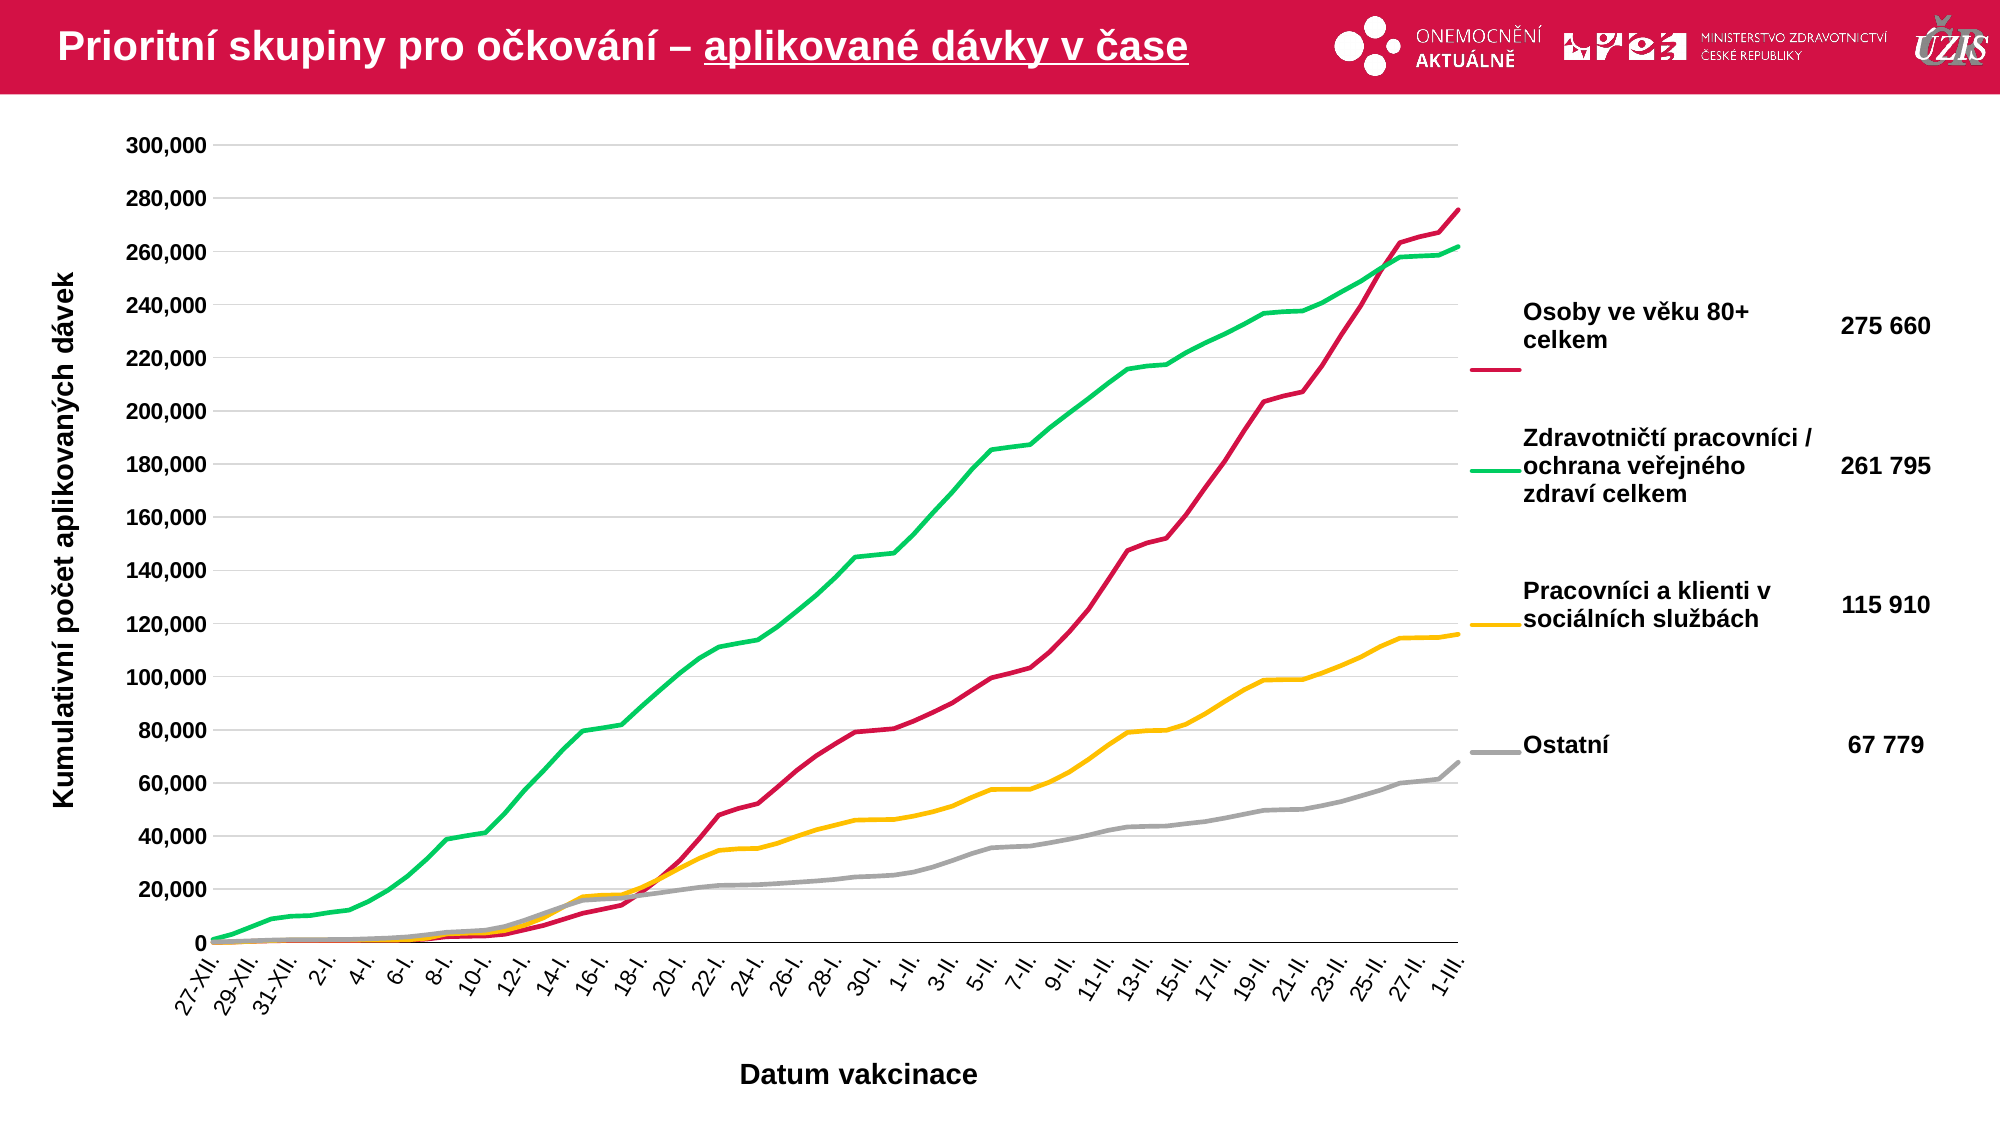

# Prioritní skupiny pro očkování – aplikované dávky v čase

### Chart

| Category | Osoby ve věku 80+ celkem | Zdravotničtí pracovníci / ochrana veřejného zdraví celkem | Pracovníci a klienti v sociálních službách | Ostatní |
|---|---|---|---|---|
| 27-XII. | 26.0 | 1090.0 | 10.0 | 149.0 |
| 28-XII. | 124.0 | 3087.0 | 86.0 | 336.0 |
| 29-XII. | 404.0 | 5945.0 | 398.0 | 589.0 |
| 30-XII. | 585.0 | 8840.0 | 681.0 | 866.0 |
| 31-XII. | 702.0 | 9824.0 | 875.0 | 982.0 |
| 1-I. | 705.0 | 10071.0 | 879.0 | 992.0 |
| 2-I. | 717.0 | 11264.0 | 879.0 | 1051.0 |
| 3-I. | 719.0 | 12136.0 | 881.0 | 1092.0 |
| 4-I. | 749.0 | 15439.0 | 884.0 | 1339.0 |
| 5-I. | 790.0 | 19635.0 | 896.0 | 1620.0 |
| 6-I. | 857.0 | 24927.0 | 951.0 | 2055.0 |
| 7-I. | 1256.0 | 31416.0 | 1567.0 | 2855.0 |
| 8-I. | 2113.0 | 38773.0 | 3156.0 | 3799.0 |
| 9-I. | 2299.0 | 40086.0 | 3458.0 | 4147.0 |
| 10-I. | 2407.0 | 41246.0 | 3538.0 | 4561.0 |
| 11-I. | 3045.0 | 48555.0 | 4460.0 | 5962.0 |
| 12-I. | 4697.0 | 57148.0 | 6405.0 | 8266.0 |
| 13-I. | 6385.0 | 64662.0 | 9276.0 | 10894.0 |
| 14-I. | 8661.0 | 72626.0 | 13289.0 | 13484.0 |
| 15-I. | 10940.0 | 79564.0 | 17133.0 | 15830.0 |
| 16-I. | 12442.0 | 80657.0 | 17751.0 | 16296.0 |
| 17-I. | 13987.0 | 81860.0 | 17849.0 | 16603.0 |
| 18-I. | 18720.0 | 88623.0 | 20555.0 | 17726.0 |
| 19-I. | 24343.0 | 95070.0 | 24038.0 | 18674.0 |
| 20-I. | 30843.0 | 101360.0 | 27960.0 | 19719.0 |
| 21-I. | 39053.0 | 106920.0 | 31622.0 | 20703.0 |
| 22-I. | 47920.0 | 111143.0 | 34610.0 | 21431.0 |
| 23-I. | 50378.0 | 112534.0 | 35208.0 | 21550.0 |
| 24-I. | 52206.0 | 113793.0 | 35333.0 | 21689.0 |
| 25-I. | 58345.0 | 118672.0 | 37246.0 | 22125.0 |
| 26-I. | 64689.0 | 124572.0 | 39900.0 | 22610.0 |
| 27-I. | 70168.0 | 130610.0 | 42338.0 | 23097.0 |
| 28-I. | 74801.0 | 137409.0 | 44137.0 | 23709.0 |
| 29-I. | 79124.0 | 144999.0 | 45980.0 | 24597.0 |
| 30-I. | 79748.0 | 145754.0 | 46158.0 | 24874.0 |
| 31-I. | 80404.0 | 146487.0 | 46223.0 | 25287.0 |
| 1-II. | 83223.0 | 153489.0 | 47495.0 | 26429.0 |
| 2-II. | 86533.0 | 161655.0 | 49148.0 | 28330.0 |
| 3-II. | 90104.0 | 169451.0 | 51270.0 | 30792.0 |
| 4-II. | 94854.0 | 177978.0 | 54587.0 | 33416.0 |
| 5-II. | 99528.0 | 185378.0 | 57536.0 | 35580.0 |
| 6-II. | 101301.0 | 186373.0 | 57578.0 | 35964.0 |
| 7-II. | 103306.0 | 187298.0 | 57613.0 | 36218.0 |
| 8-II. | 109255.0 | 193582.0 | 60309.0 | 37449.0 |
| 9-II. | 116742.0 | 199171.0 | 64053.0 | 38803.0 |
| 10-II. | 125312.0 | 204640.0 | 68837.0 | 40335.0 |
| 11-II. | 136284.0 | 210365.0 | 74205.0 | 42128.0 |
| 12-II. | 147436.0 | 215723.0 | 78970.0 | 43424.0 |
| 13-II. | 150296.0 | 216870.0 | 79641.0 | 43650.0 |
| 14-II. | 152076.0 | 217395.0 | 79771.0 | 43766.0 |
| 15-II. | 160792.0 | 221867.0 | 82040.0 | 44652.0 |
| 16-II. | 171127.0 | 225582.0 | 86030.0 | 45453.0 |
| 17-II. | 181065.0 | 228928.0 | 90635.0 | 46750.0 |
| 18-II. | 192568.0 | 232634.0 | 95042.0 | 48234.0 |
| 19-II. | 203439.0 | 236692.0 | 98668.0 | 49664.0 |
| 20-II. | 205564.0 | 237320.0 | 98831.0 | 49909.0 |
| 21-II. | 207163.0 | 237585.0 | 98834.0 | 50056.0 |
| 22-II. | 216980.0 | 240640.0 | 101321.0 | 51421.0 |
| 23-II. | 228702.0 | 244799.0 | 104201.0 | 52993.0 |
| 24-II. | 239632.0 | 248799.0 | 107368.0 | 55109.0 |
| 25-II. | 252562.0 | 253571.0 | 111325.0 | 57261.0 |
| 26-II. | 263290.0 | 257851.0 | 114469.0 | 59913.0 |
| 27-II. | 265485.0 | 258248.0 | 114617.0 | 60605.0 |
| 28-II. | 267116.0 | 258547.0 | 114719.0 | 61434.0 |
| 1-III. | 275660.0 | 261795.0 | 115910.0 | 67779.0 |
| Osoby ve věku 80+ celkem | 275 660 |
| --- | --- |
| Zdravotničtí pracovníci / ochrana veřejného zdraví celkem | 261 795 |
| Pracovníci a klienti v sociálních službách | 115 910 |
| Ostatní | 67 779 |
Kumulativní počet aplikovaných dávek
Datum vakcinace